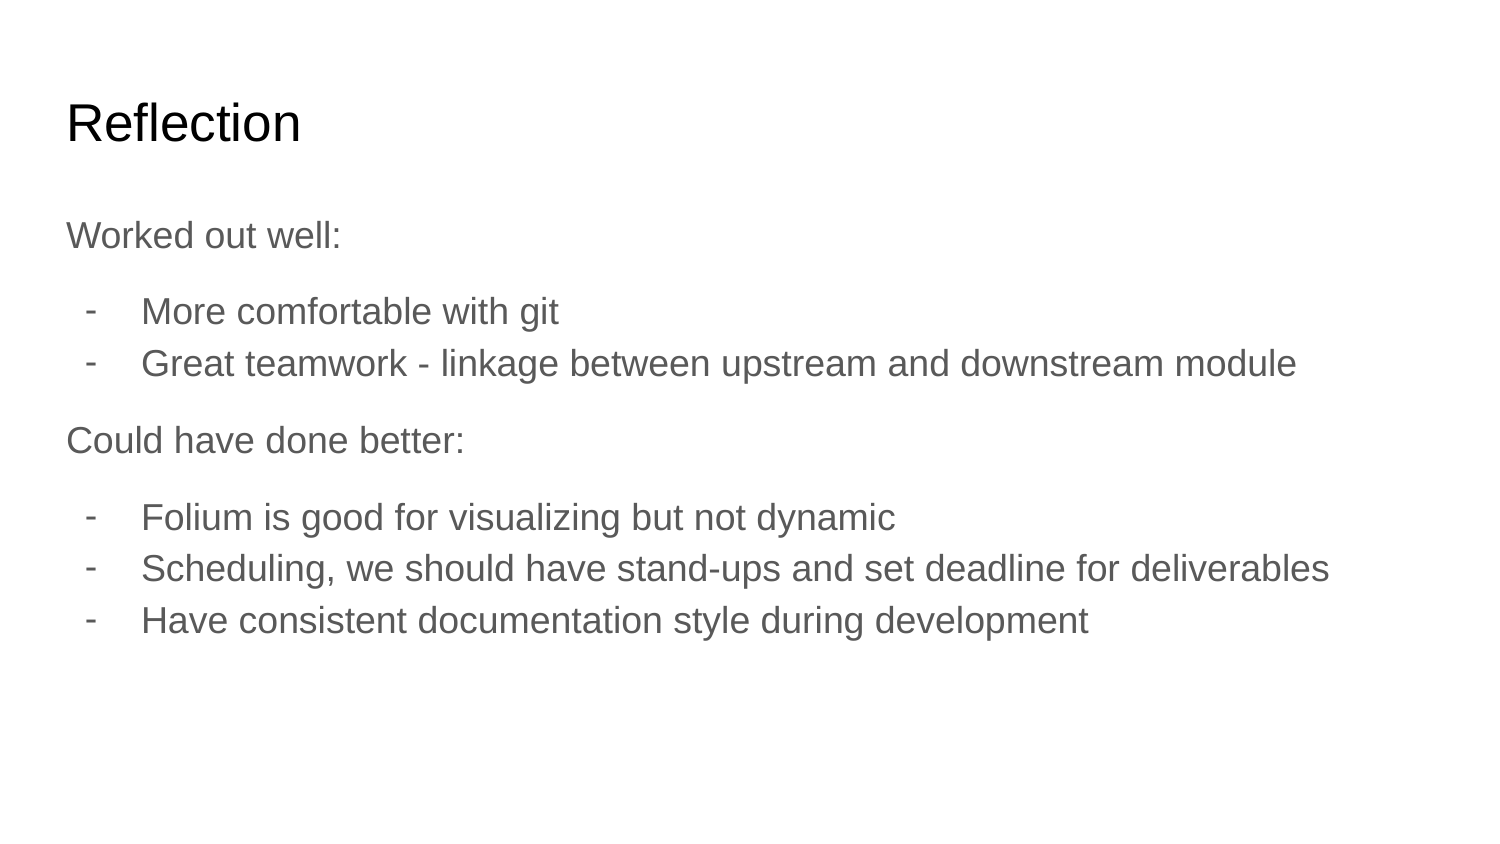

# Reflection
Worked out well:
More comfortable with git
Great teamwork - linkage between upstream and downstream module
Could have done better:
Folium is good for visualizing but not dynamic
Scheduling, we should have stand-ups and set deadline for deliverables
Have consistent documentation style during development